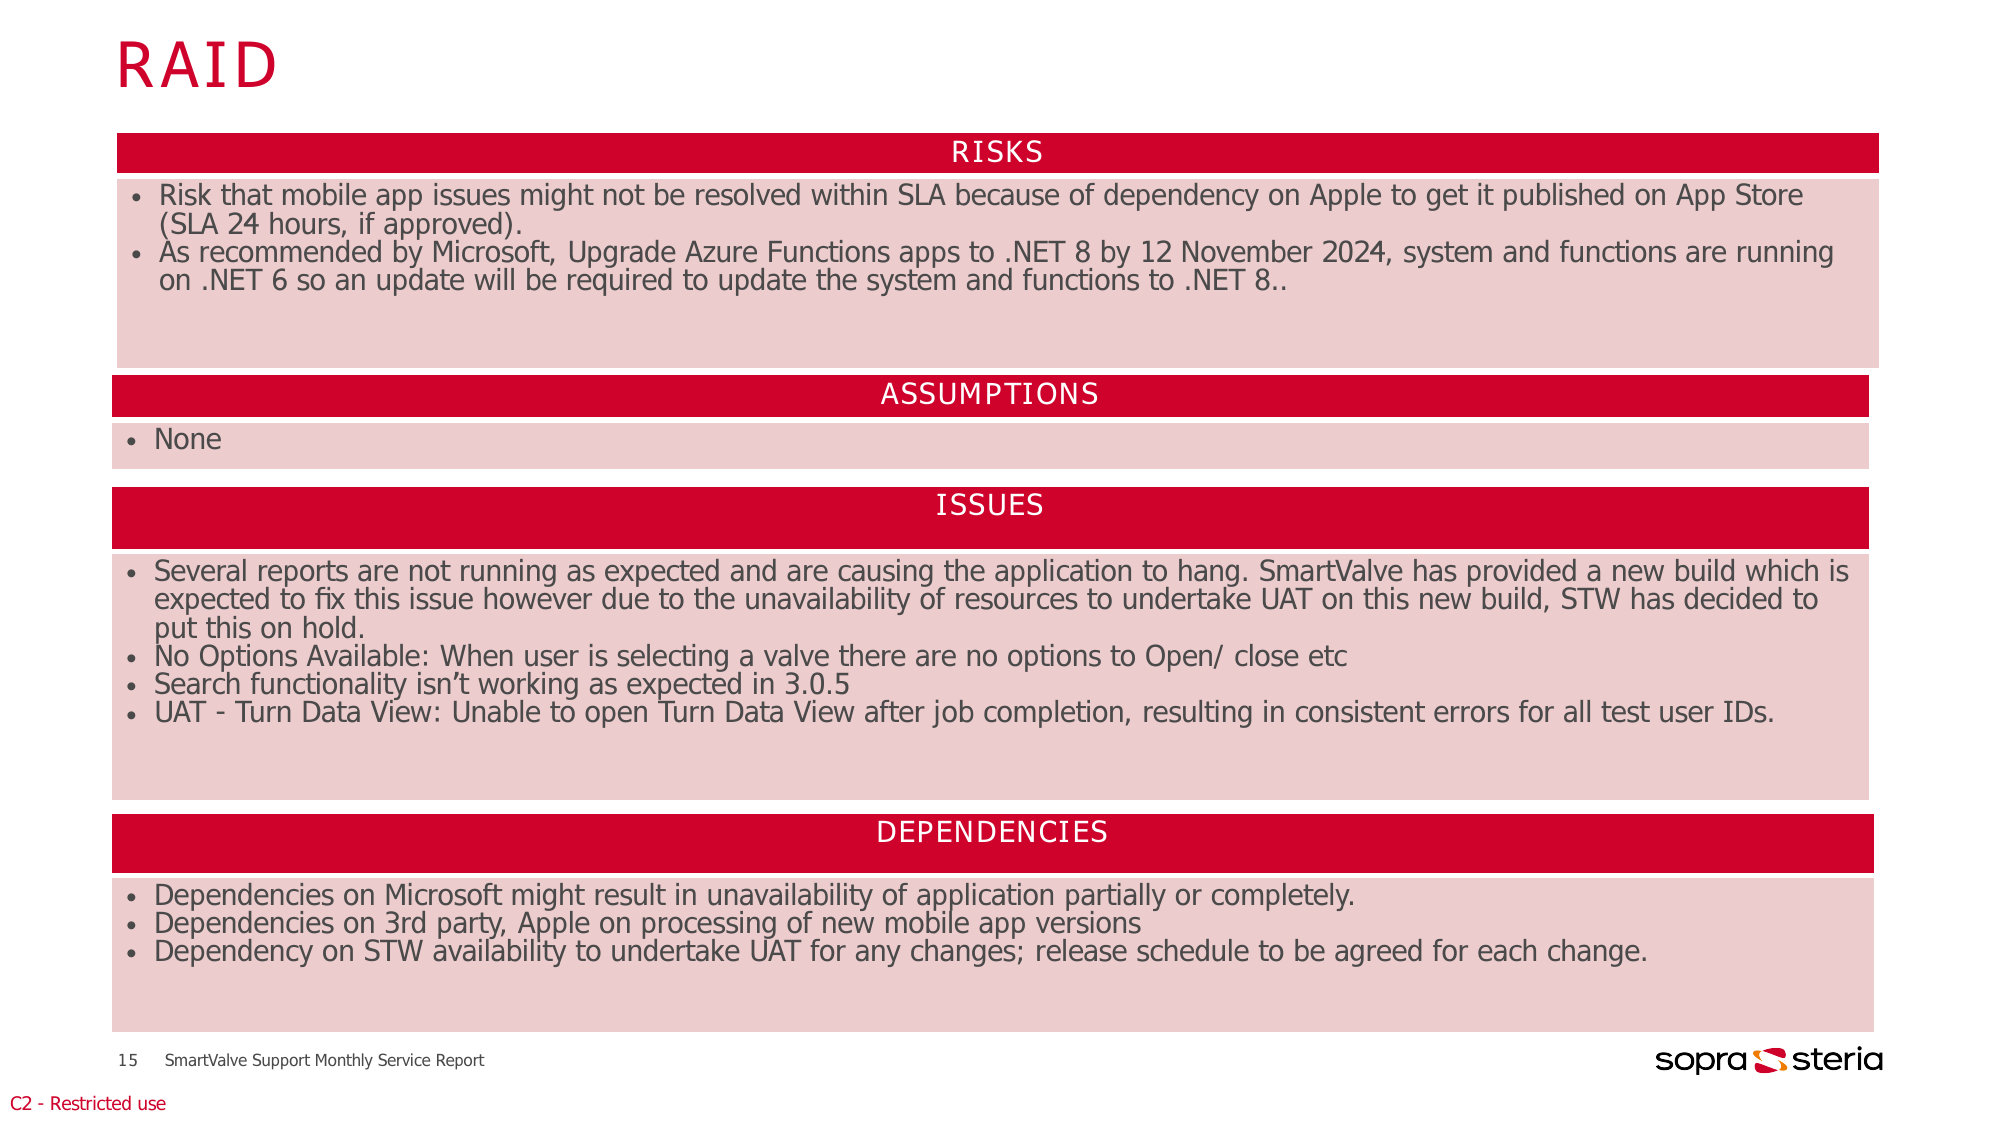

# RAID
| RISKS |
| --- |
| Risk that mobile app issues might not be resolved within SLA because of dependency on Apple to get it published on App Store (SLA 24 hours, if approved). As recommended by Microsoft, Upgrade Azure Functions apps to .NET 8 by 12 November 2024, system and functions are running on .NET 6 so an update will be required to update the system and functions to .NET 8.. |
| ASSUMPTIONS |
| --- |
| None |
| ISSUES |
| --- |
| Several reports are not running as expected and are causing the application to hang. SmartValve has provided a new build which is expected to fix this issue however due to the unavailability of resources to undertake UAT on this new build, STW has decided to put this on hold. No Options Available: When user is selecting a valve there are no options to Open/ close etc Search functionality isn’t working as expected in 3.0.5 UAT - Turn Data View: Unable to open Turn Data View after job completion, resulting in consistent errors for all test user IDs. |
| DEPENDENCIES |
| --- |
| Dependencies on Microsoft might result in unavailability of application partially or completely. Dependencies on 3rd party, Apple on processing of new mobile app versions Dependency on STW availability to undertake UAT for any changes; release schedule to be agreed for each change. |
15
SmartValve Support Monthly Service Report